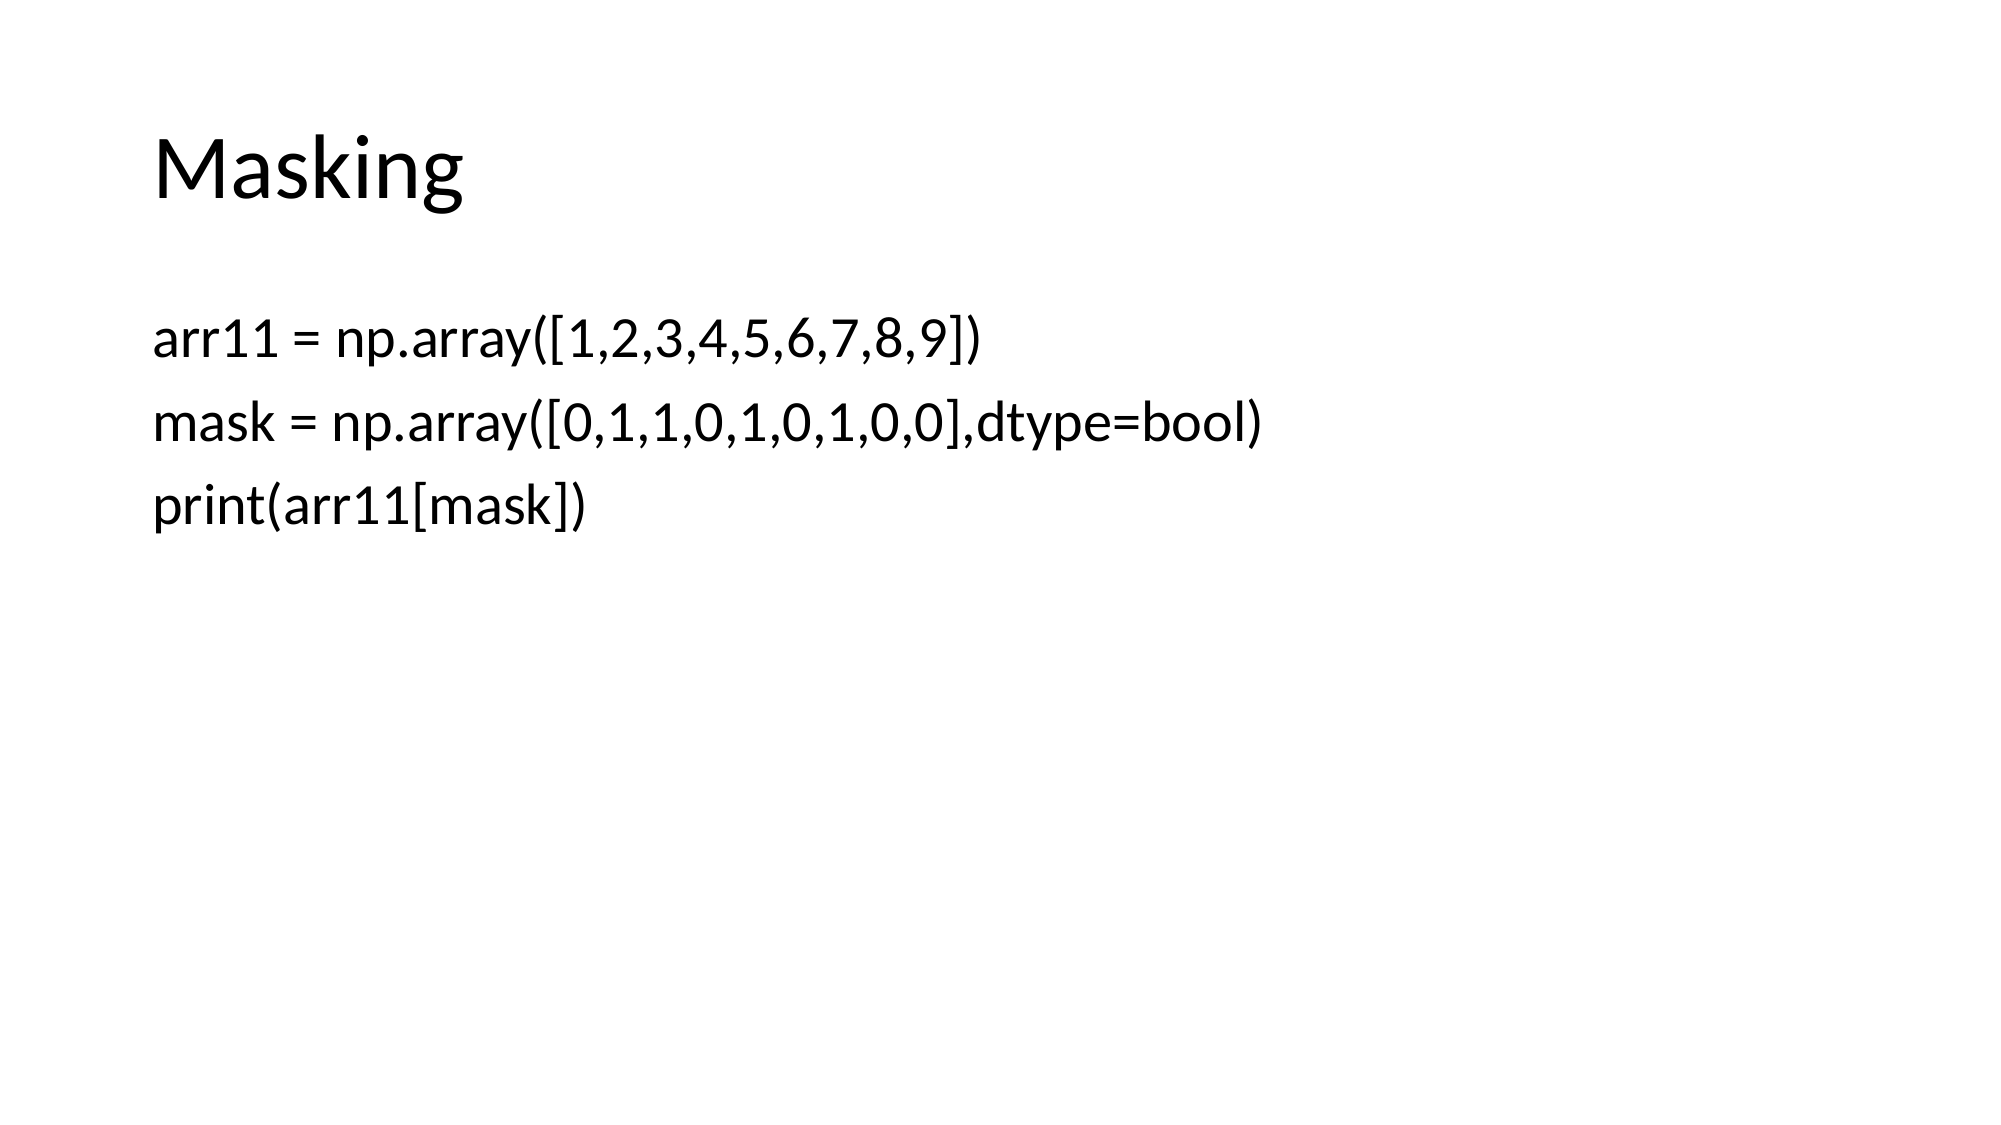

# Masking
arr11 = np.array([1,2,3,4,5,6,7,8,9])
mask = np.array([0,1,1,0,1,0,1,0,0],dtype=bool)
print(arr11[mask])